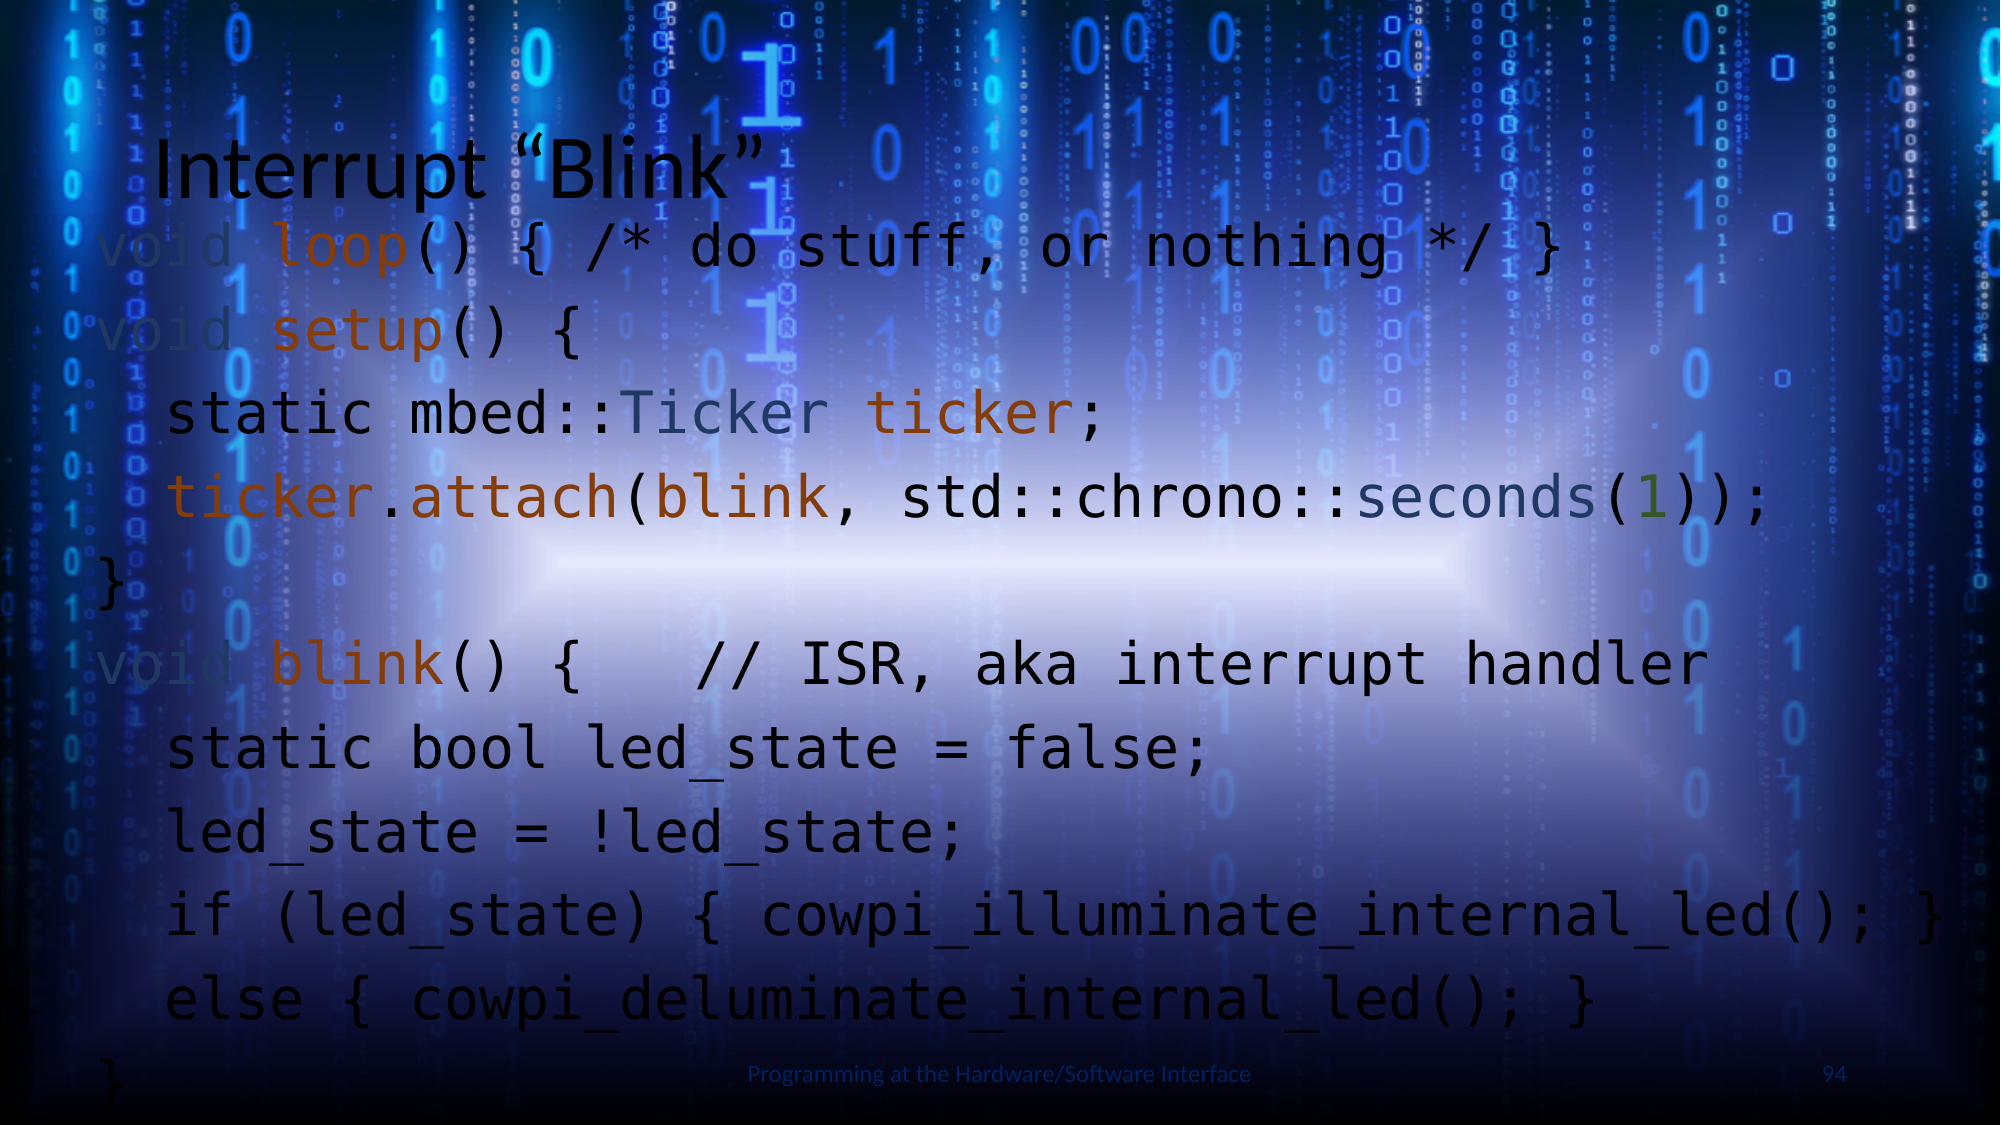

# Interrupt “Blink”
void loop() { /* do stuff, or nothing */ }
void setup() {
  static mbed::Ticker ticker;
  ticker.attach(blink, std::chrono::seconds(1));
}
void blink() {	// ISR, aka interrupt handler
  static bool led_state = false;
  led_state = !led_state;
  if (led_state) { cowpi_illuminate_internal_led(); }
  else { cowpi_deluminate_internal_led(); }
}
Slide by Bohn
Programming at the Hardware/Software Interface
94